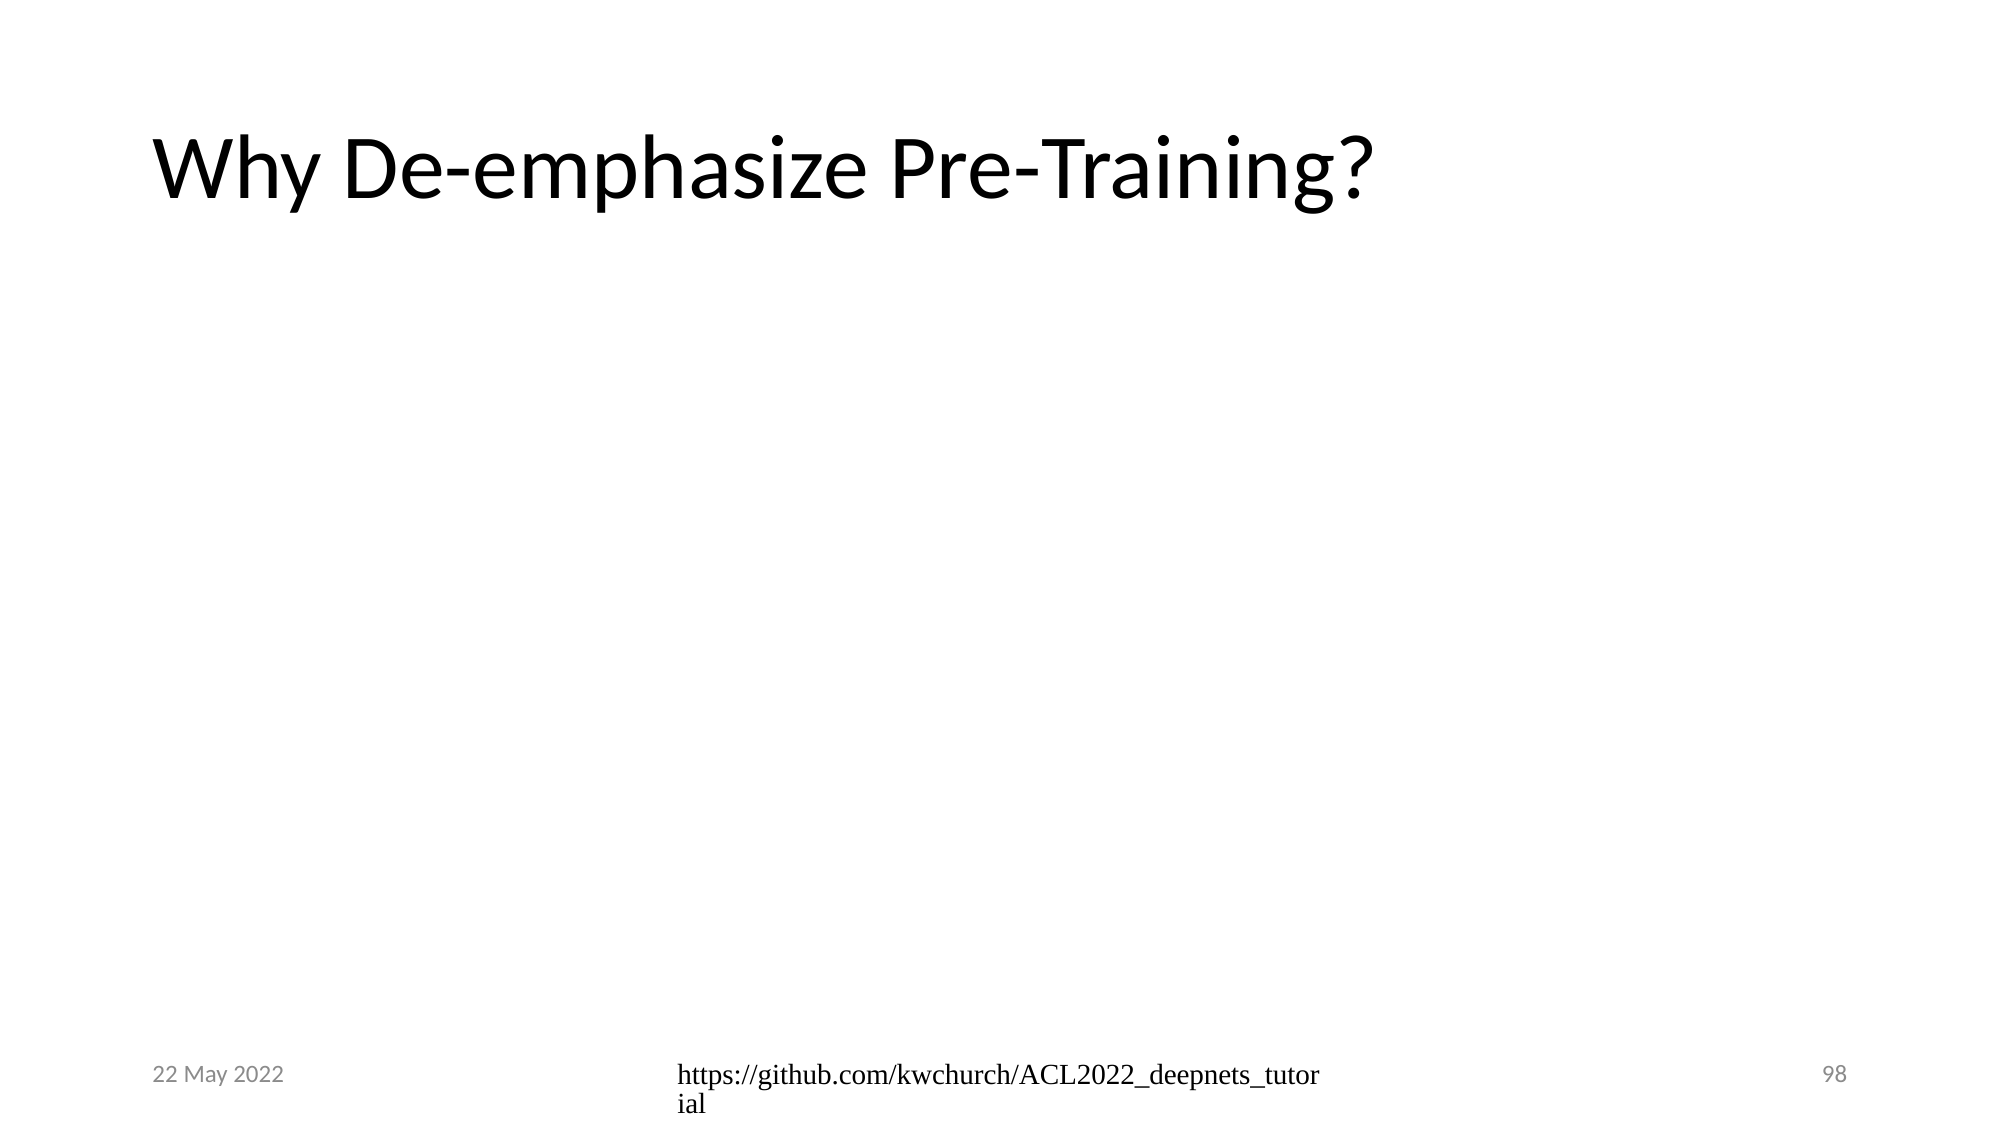

# Why De-emphasize Pre-Training?

22 May 2022
https://github.com/kwchurch/ACL2022_deepnets_tutorial
98